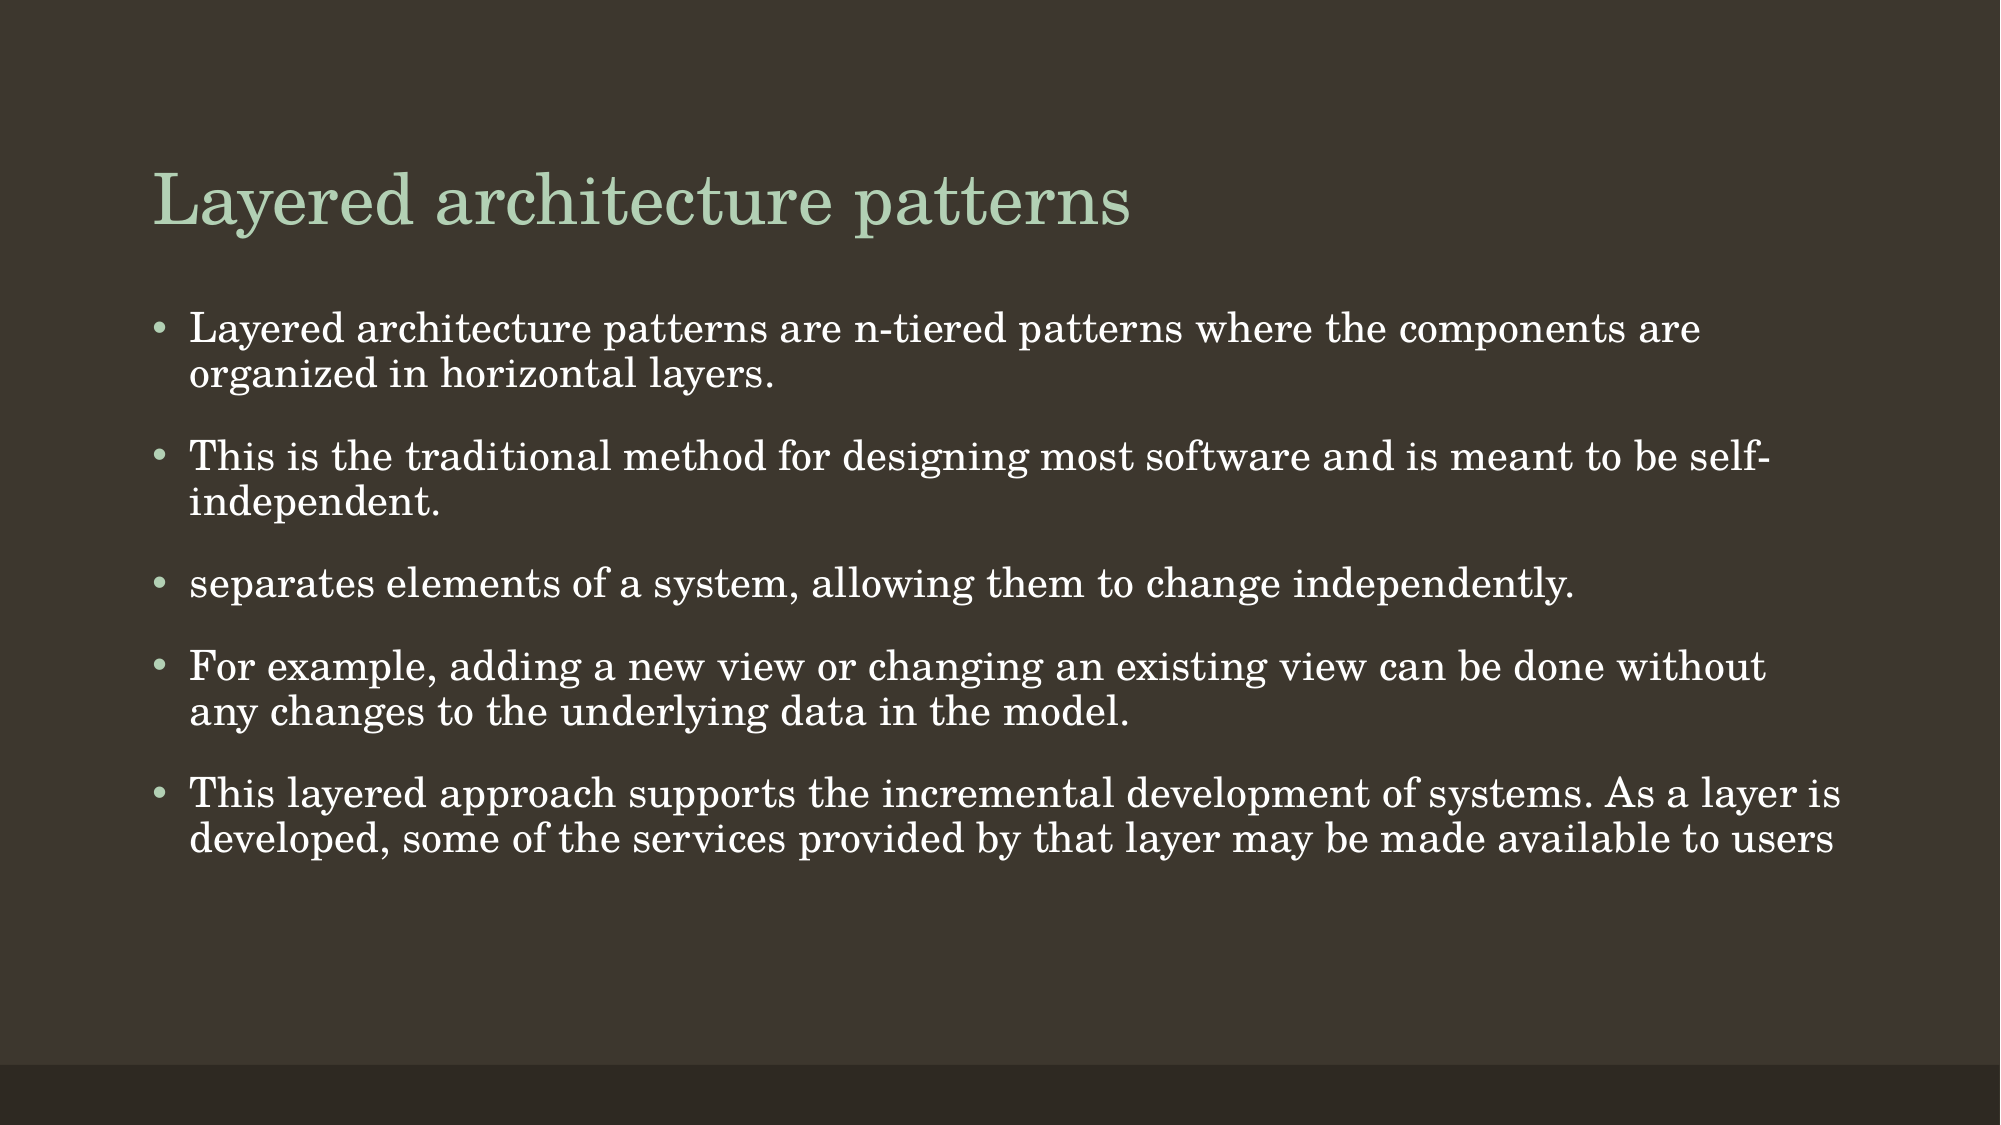

# Layered architecture patterns
Layered architecture patterns are n-tiered patterns where the components are organized in horizontal layers.
This is the traditional method for designing most software and is meant to be self-independent.
separates elements of a system, allowing them to change independently.
For example, adding a new view or changing an existing view can be done without any changes to the underlying data in the model.
This layered approach supports the incremental development of systems. As a layer is developed, some of the services provided by that layer may be made available to users